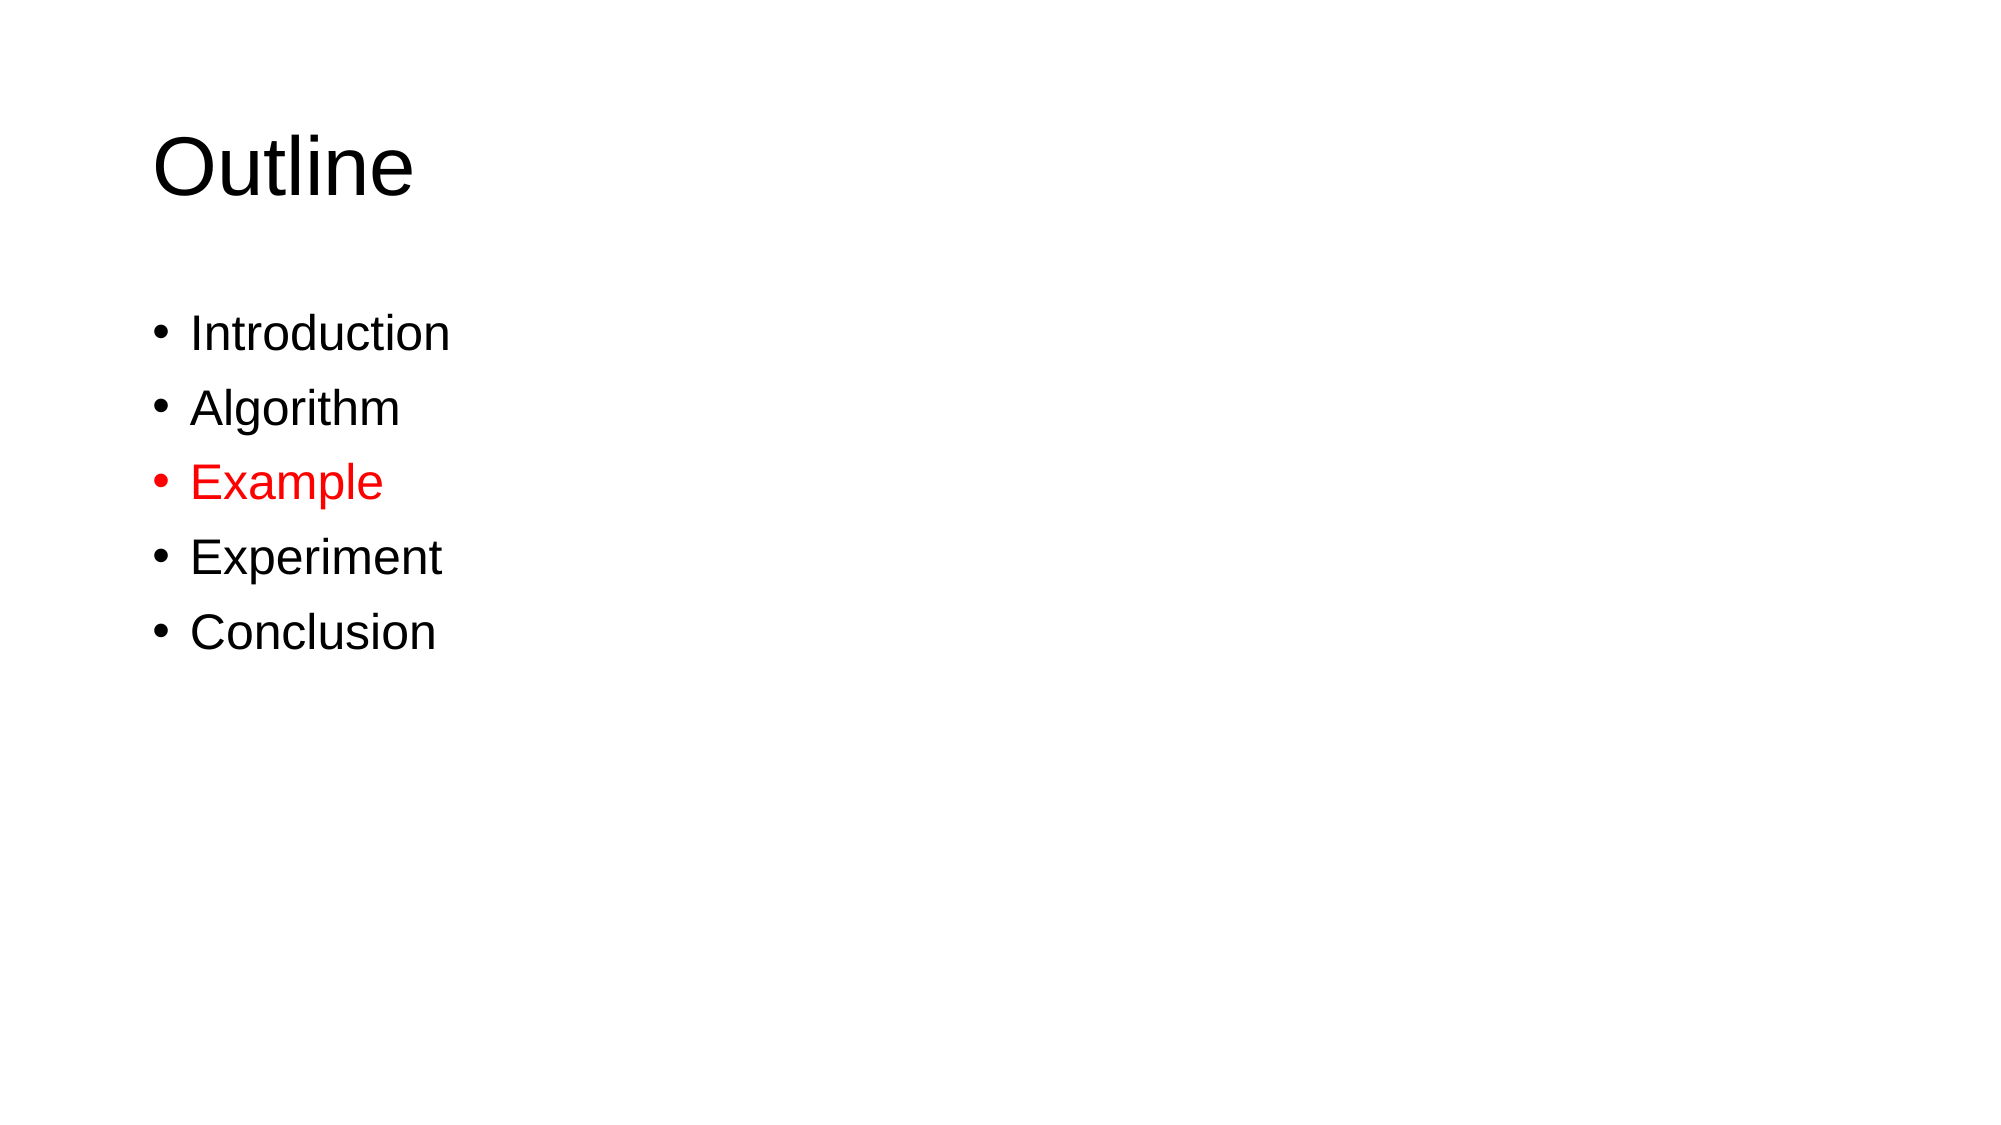

# Outline
Introduction
Algorithm
Example
Experiment
Conclusion